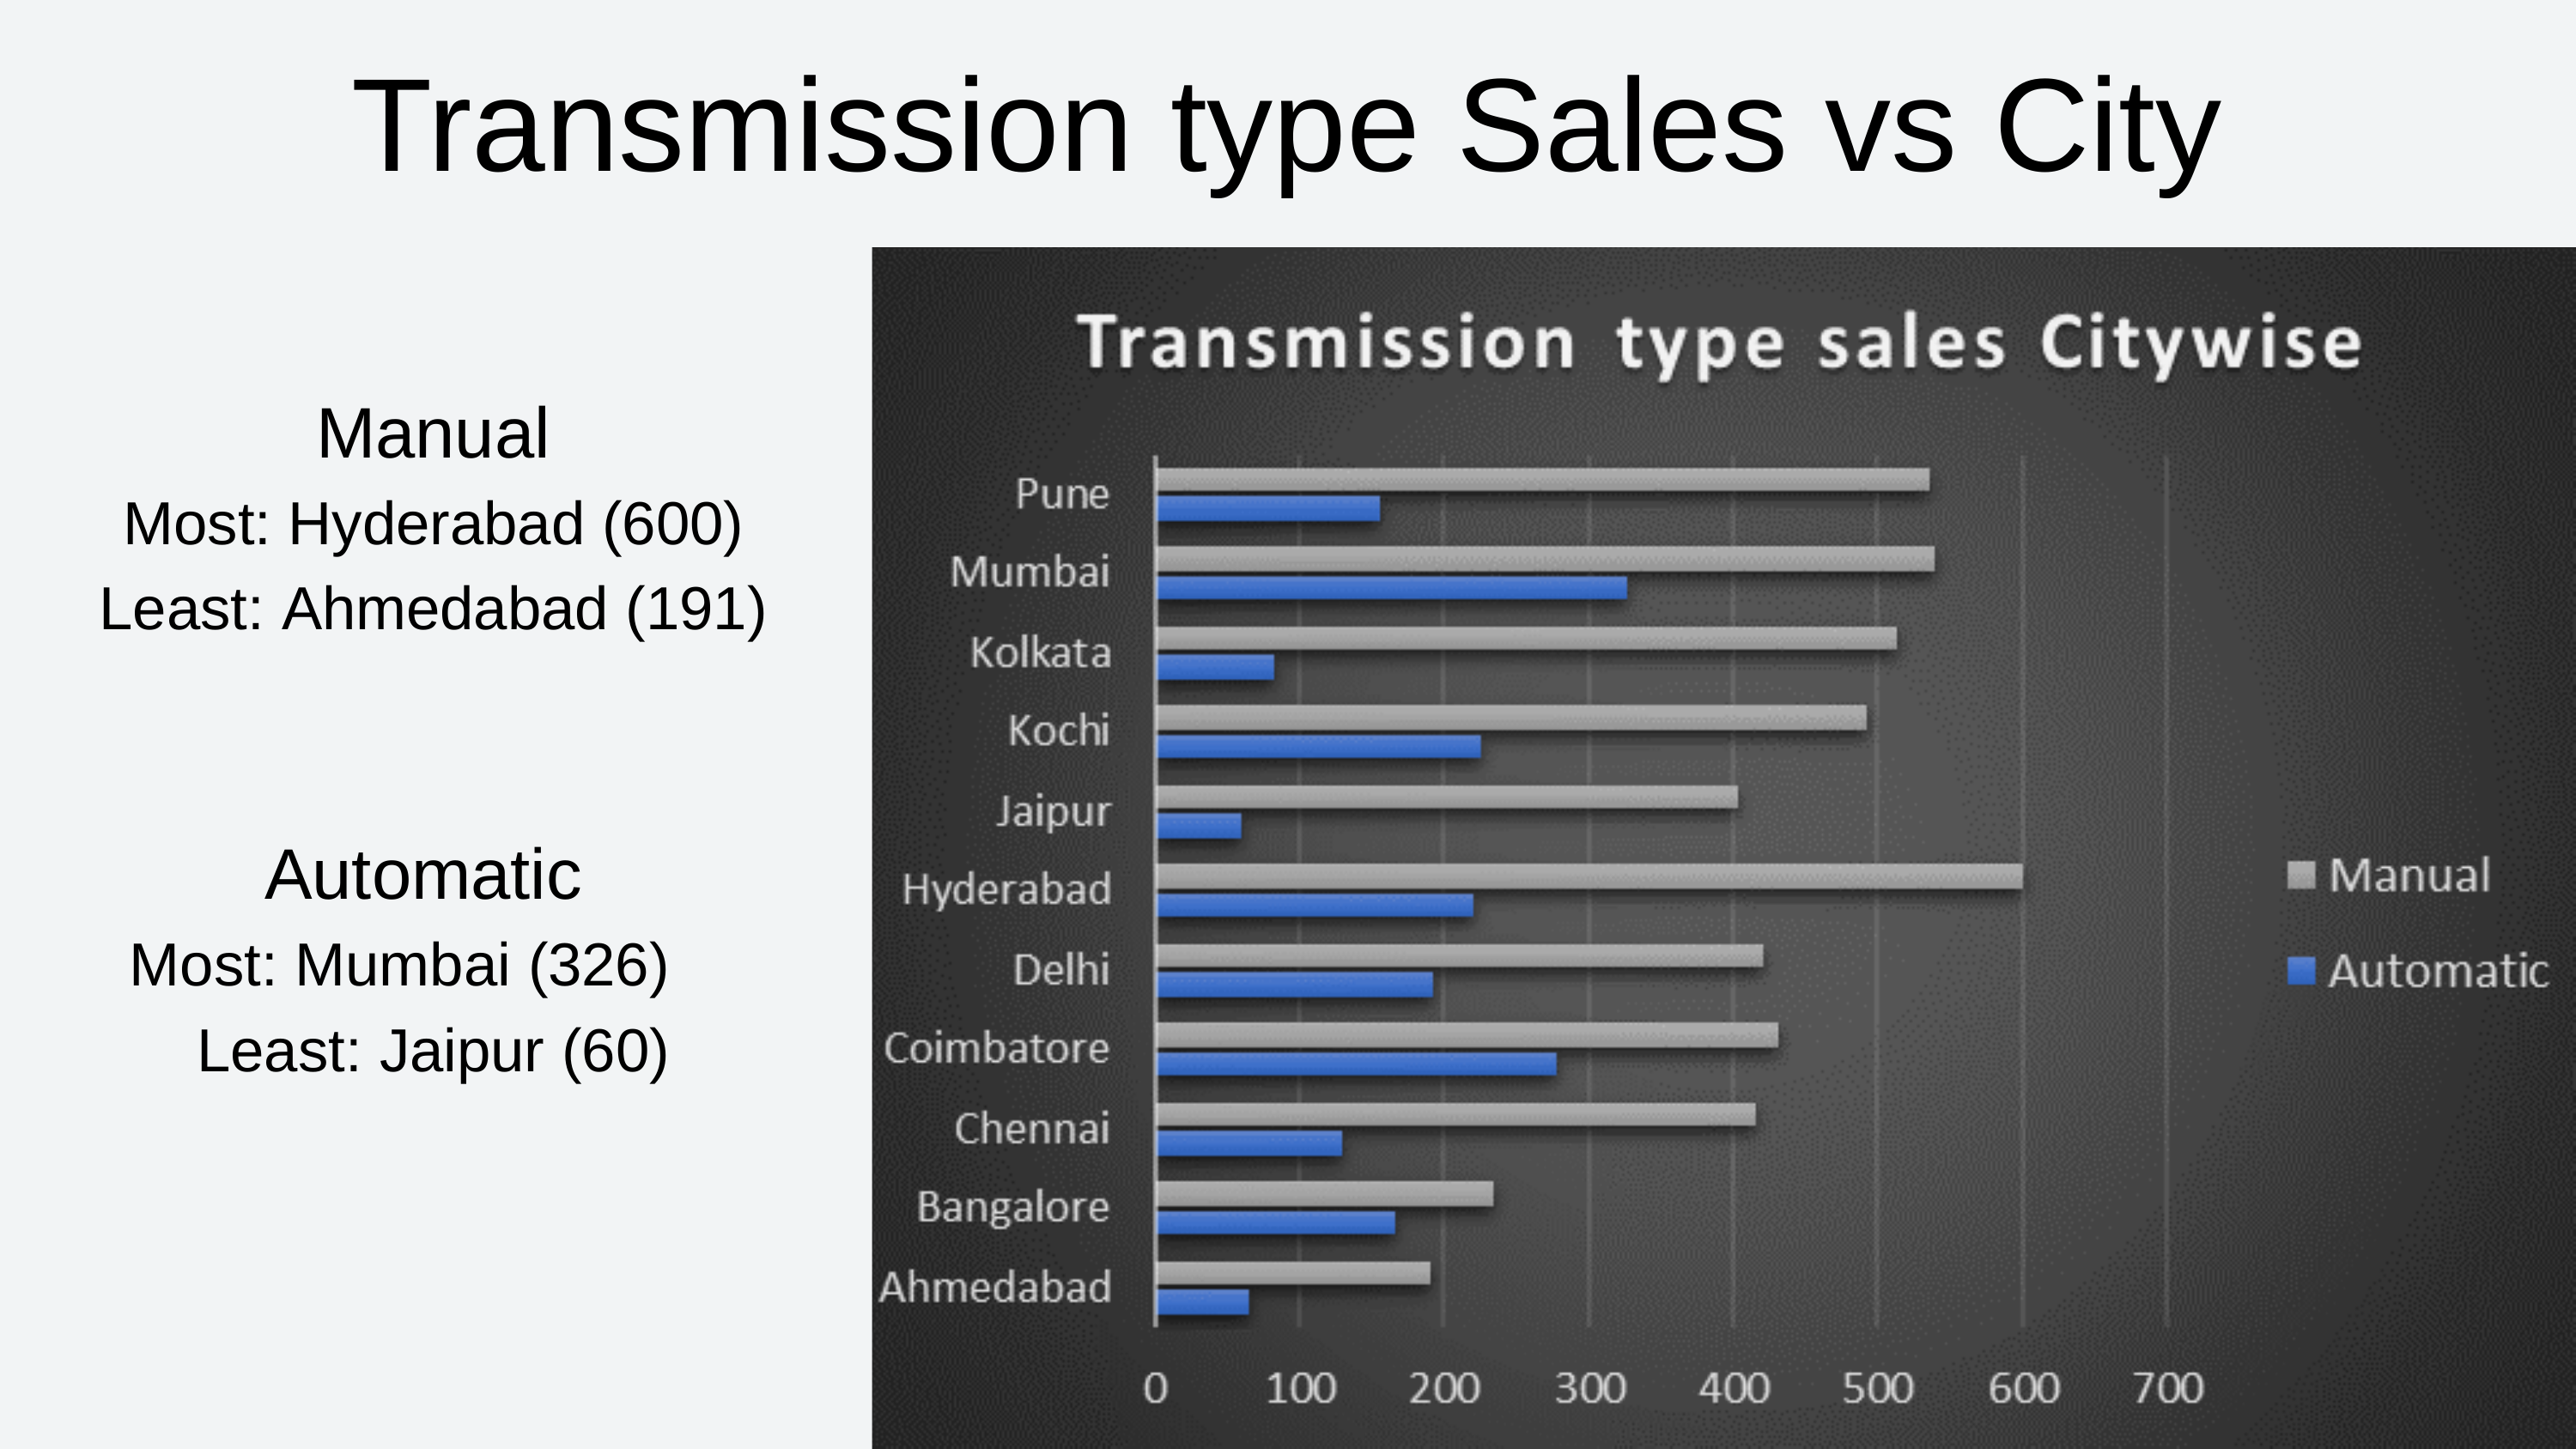

Transmission type Sales vs City

Manual
Most: Hyderabad (600)
Least: Ahmedabad (191)
Automatic
Most: Mumbai (326)
Least: Jaipur (60)